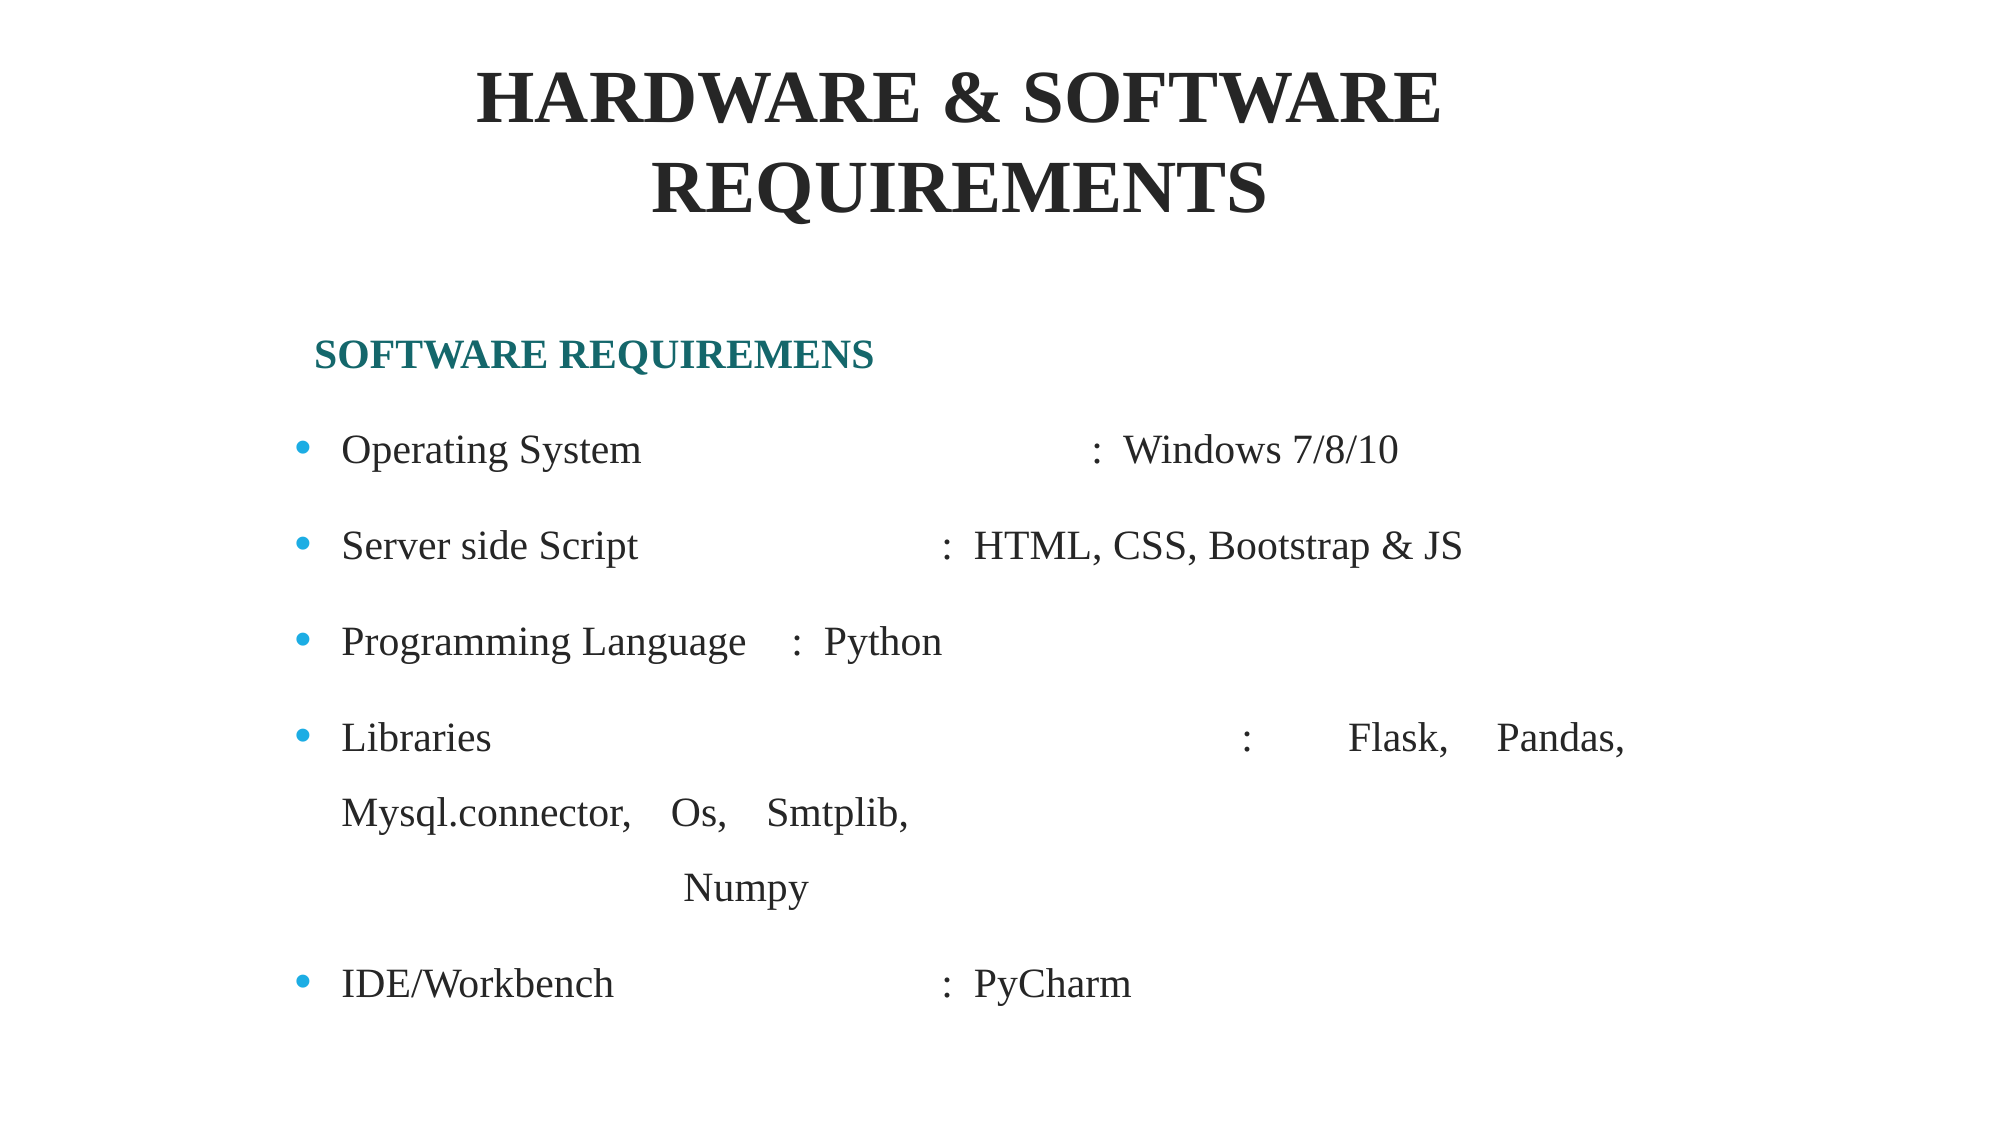

HARDWARE & SOFTWARE REQUIREMENTS
SOFTWARE REQUIREMENS
Operating System			:  Windows 7/8/10
Server side Script			:  HTML, CSS, Bootstrap & JS
Programming Language	:  Python
Libraries					:  Flask, Pandas, Mysql.connector, Os, Smtplib, 							    Numpy
IDE/Workbench			:  PyCharm